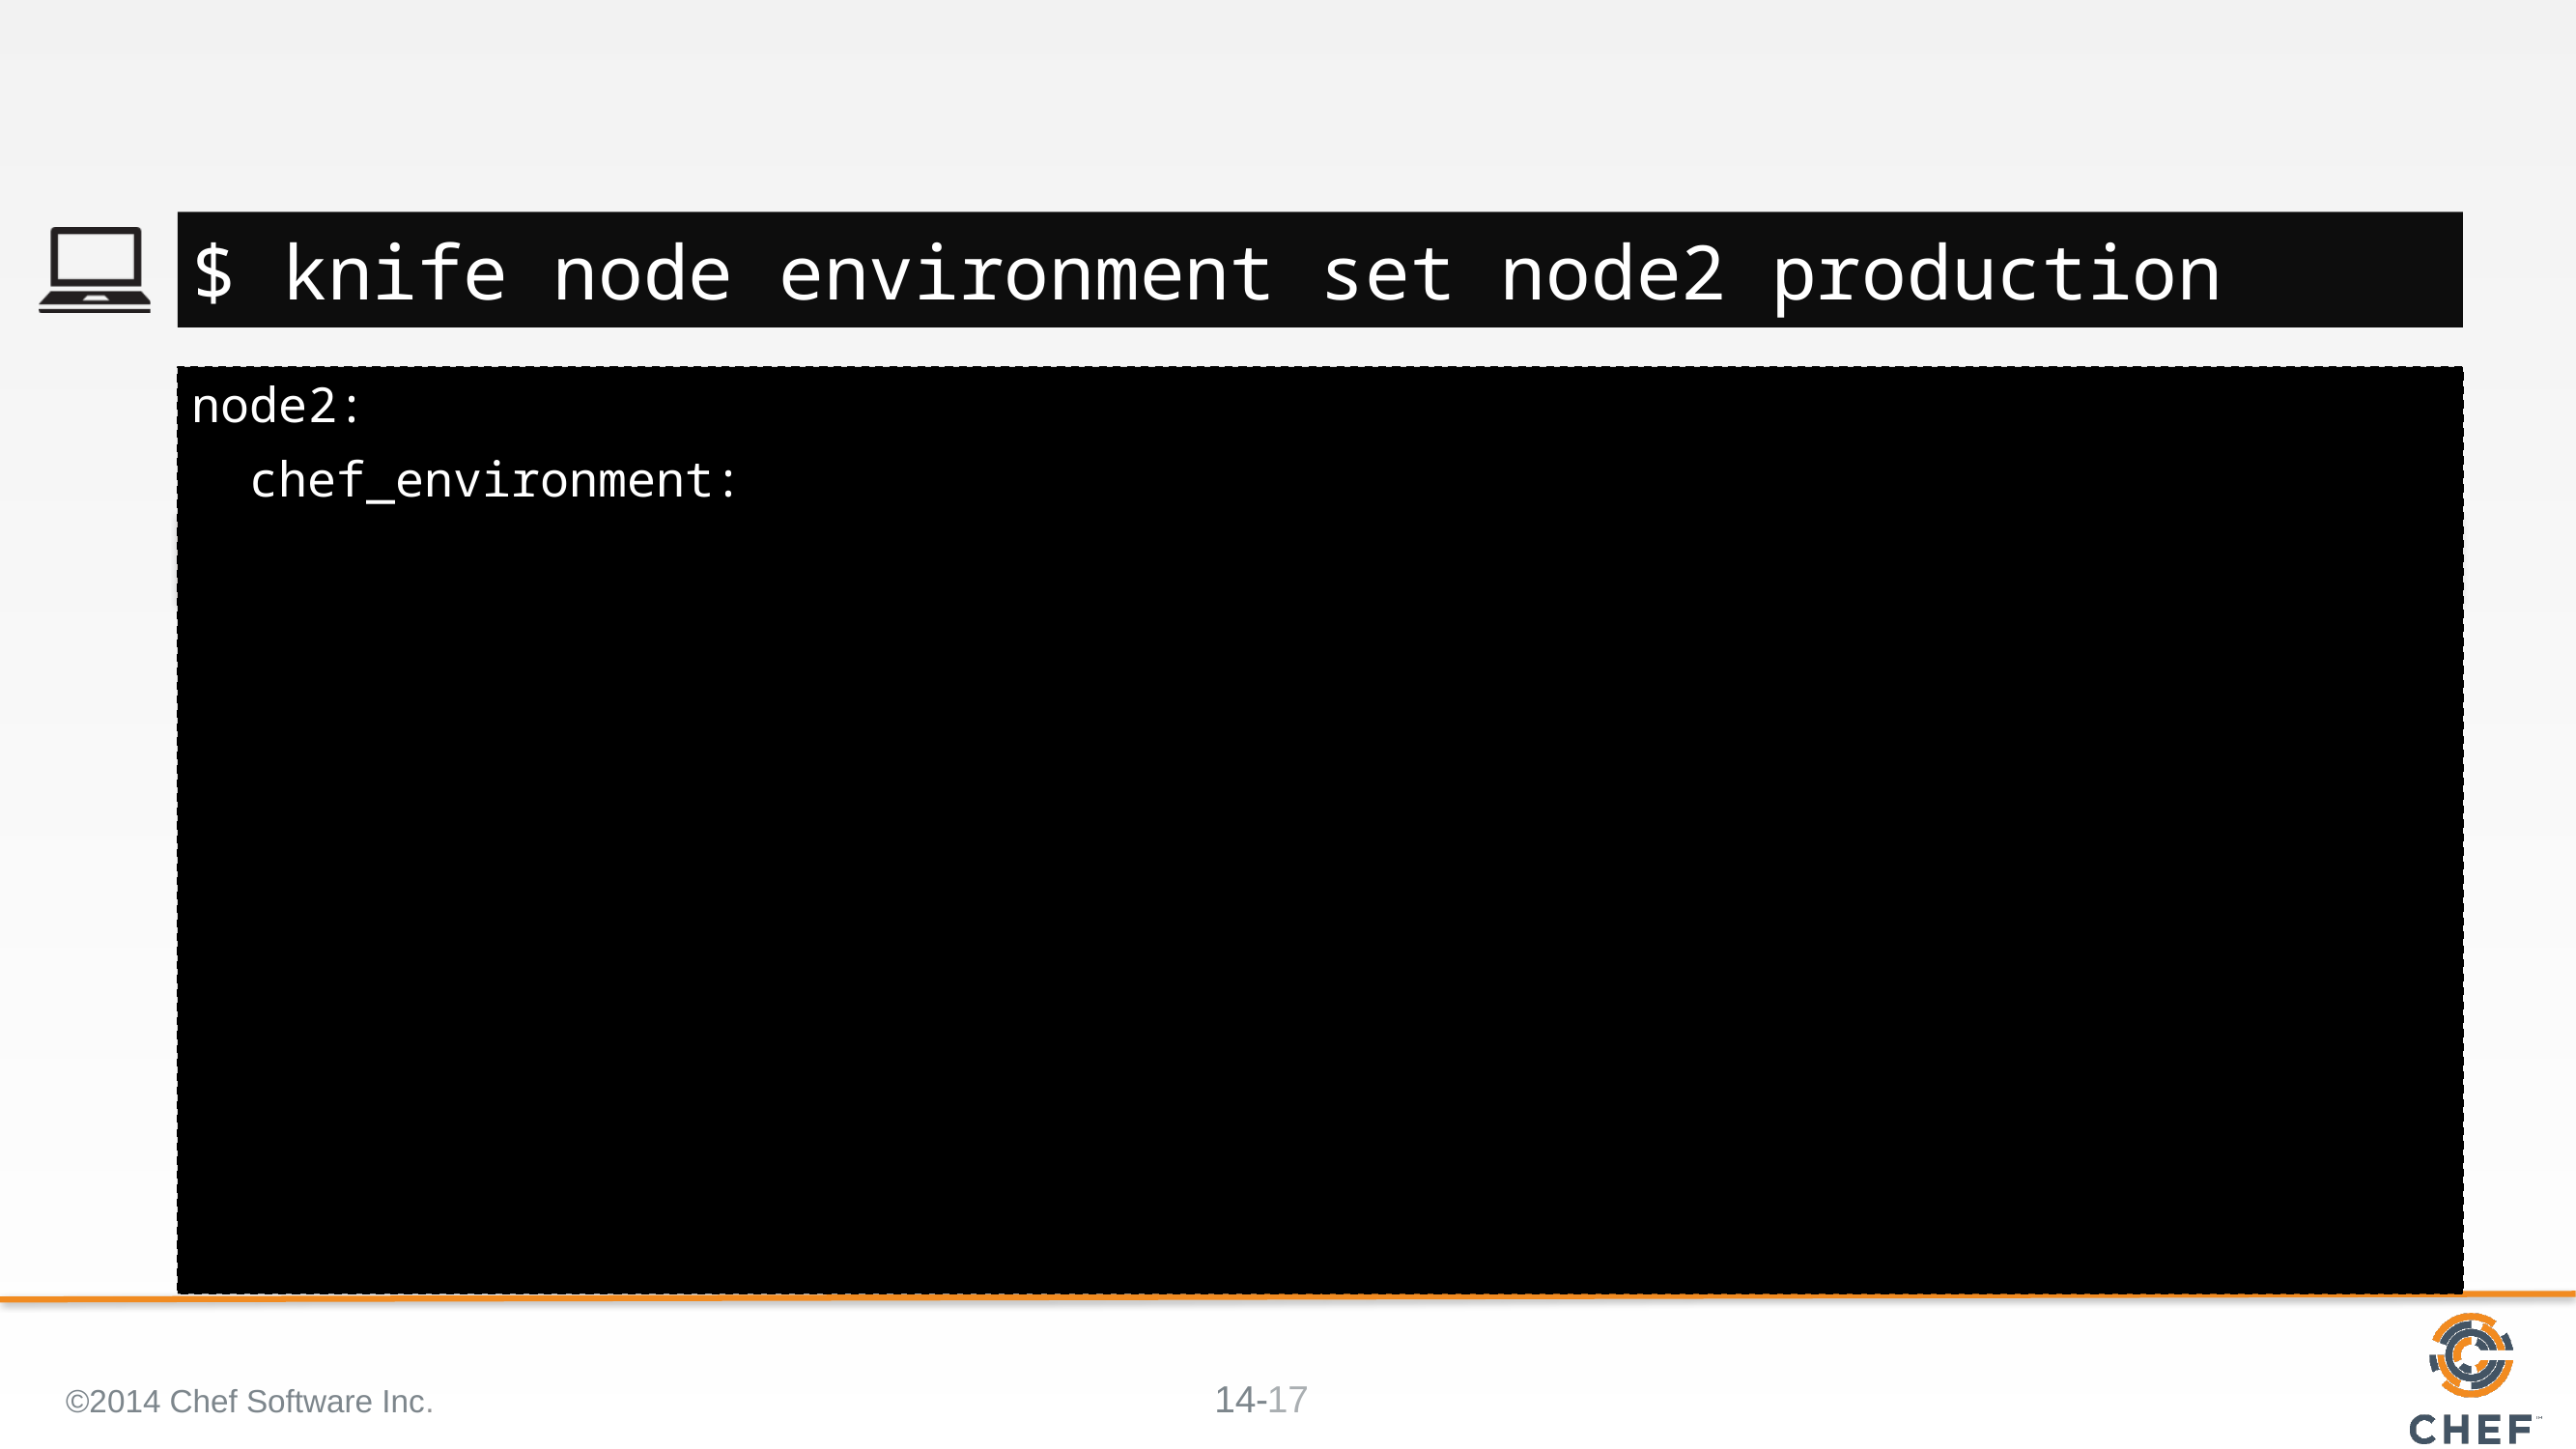

#
$ knife node environment set node2 production
node2:
  chef_environment:
©2014 Chef Software Inc.
17